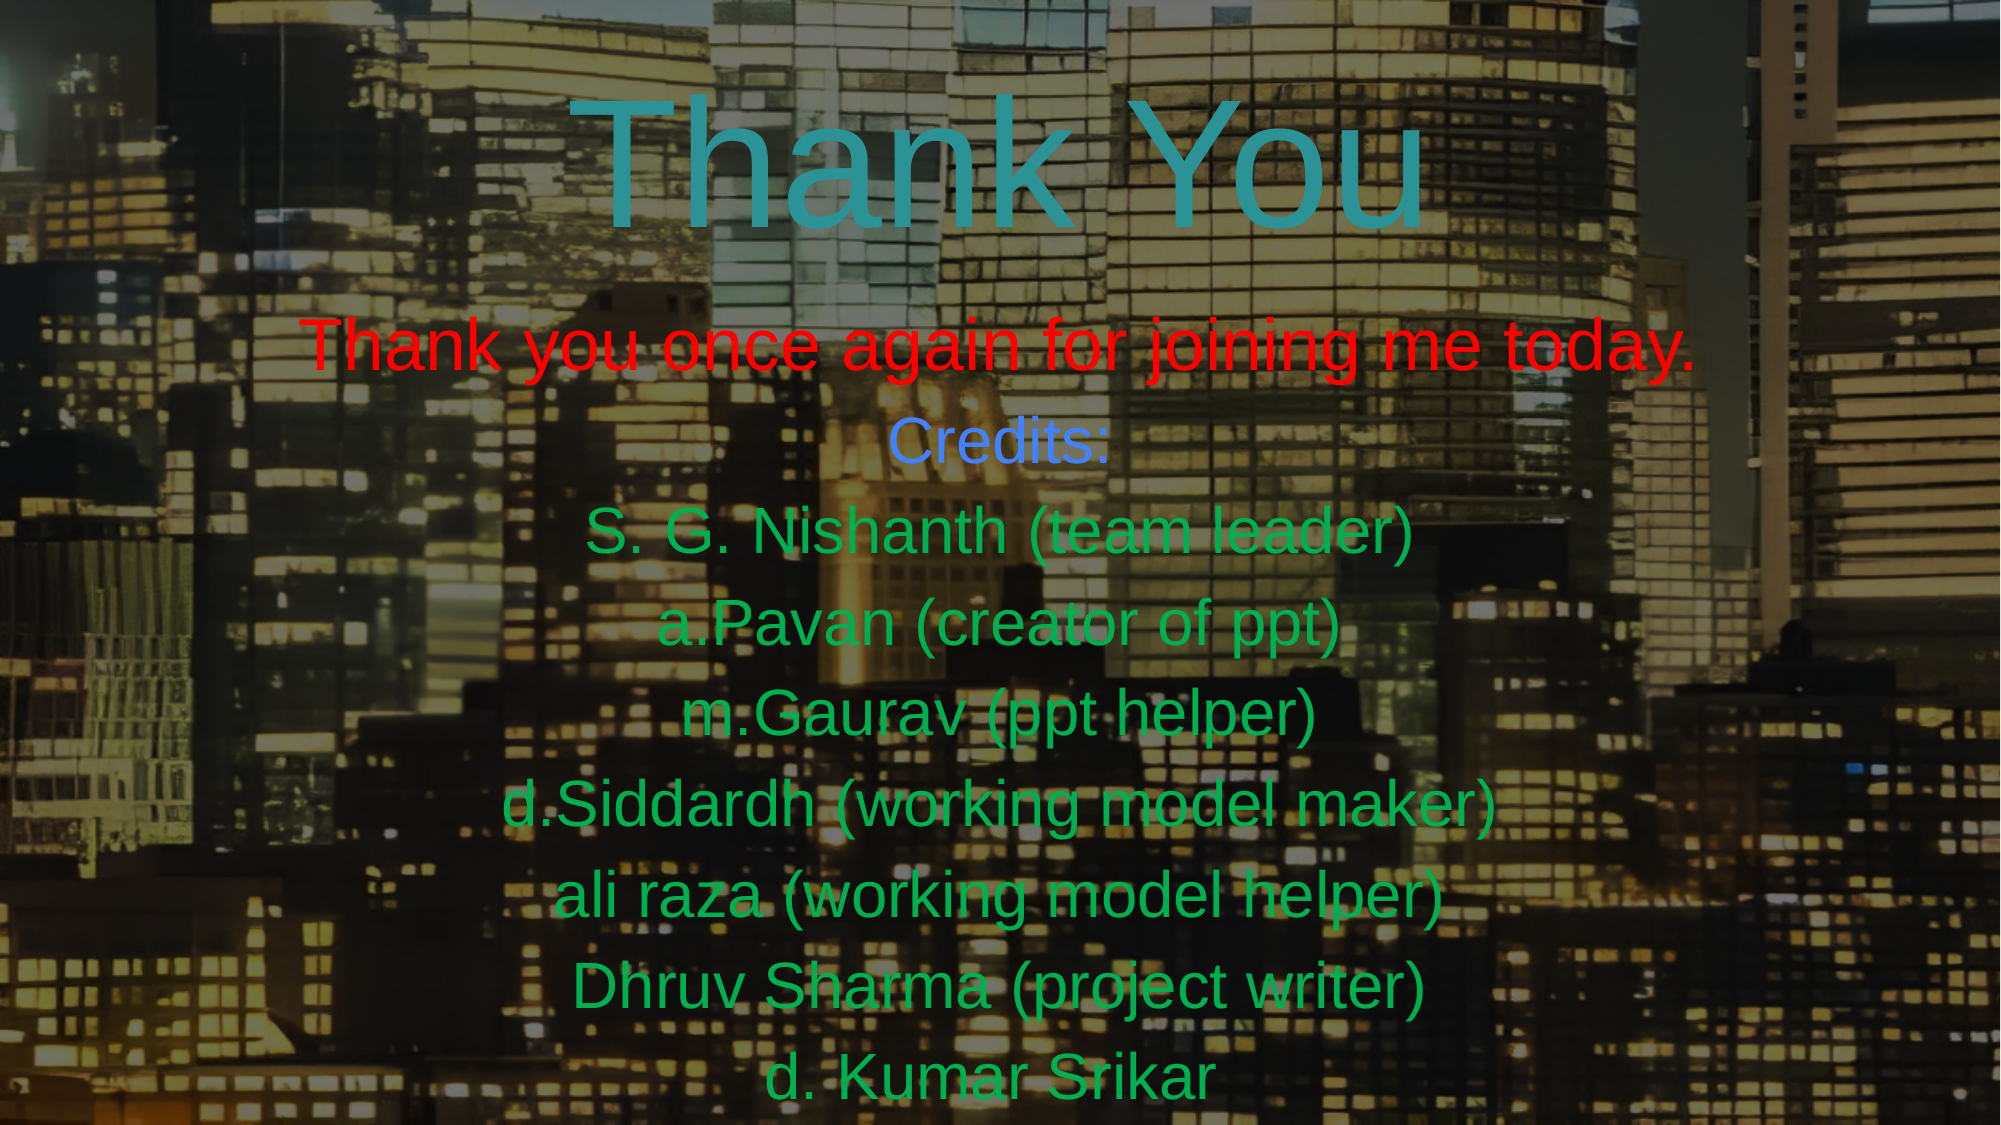

# Thank You
Thank you once again for joining me today.
Credits:
S. G. Nishanth (team leader)
a.Pavan (creator of ppt)
m.Gaurav (ppt helper)
d.Siddardh (working model maker)
ali raza (working model helper)
Dhruv Sharma (project writer)
d. Kumar Srikar